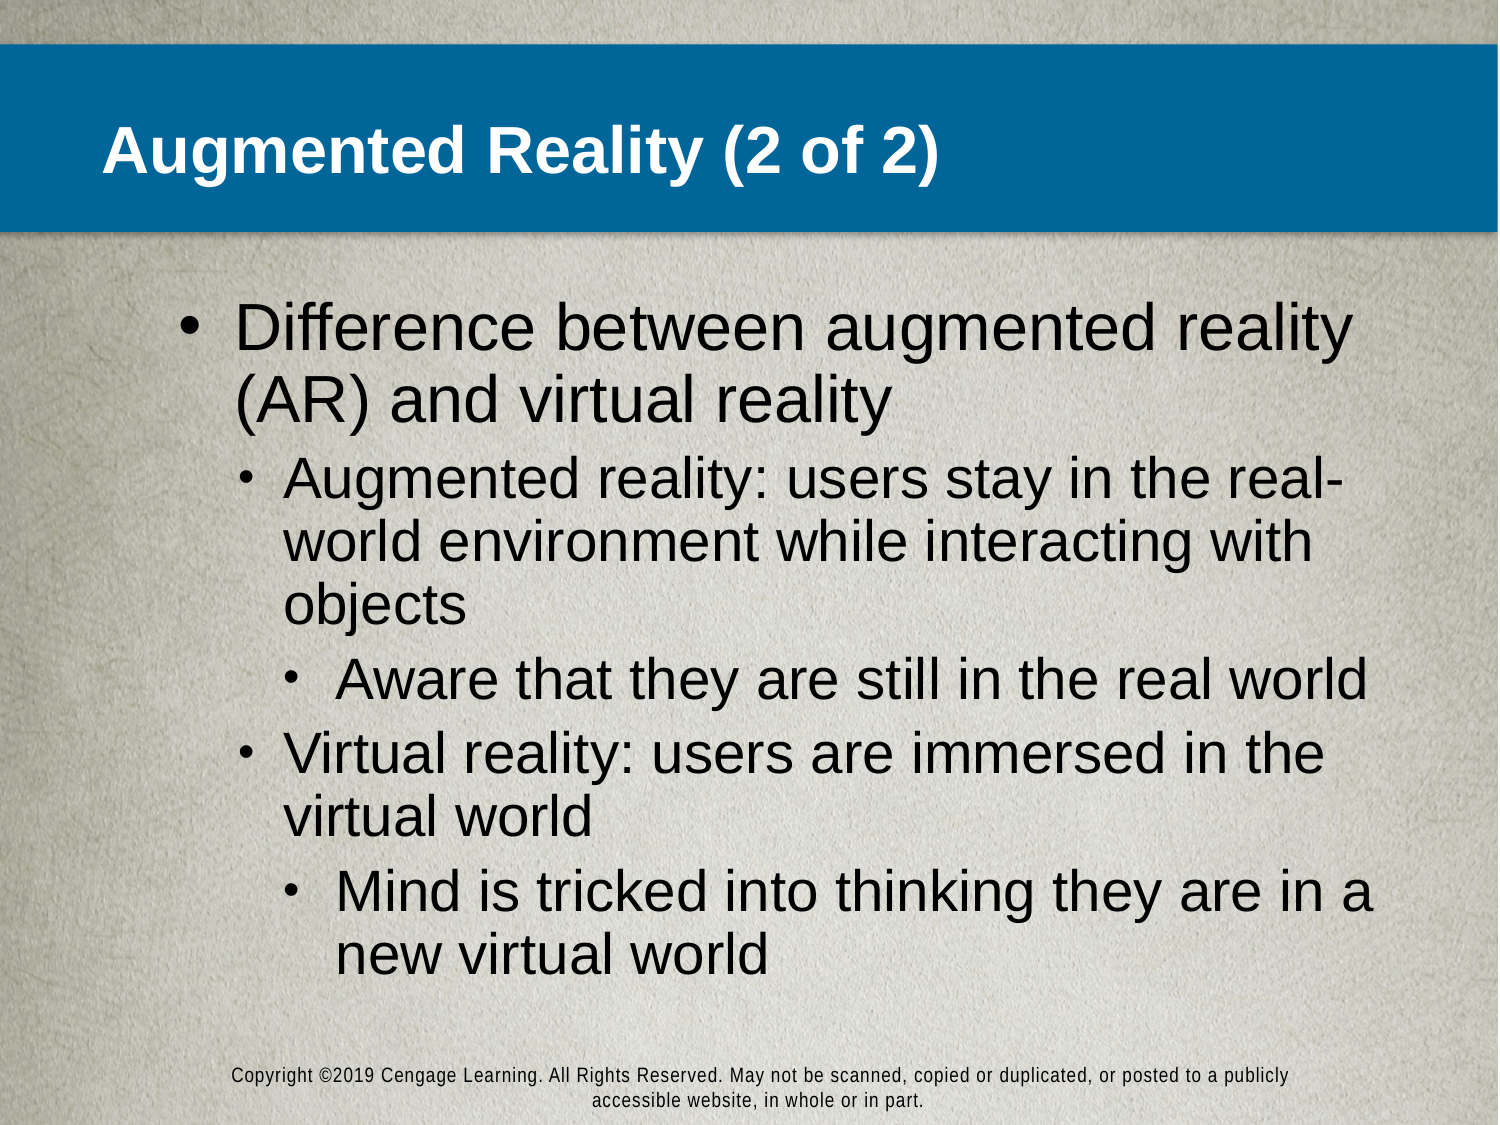

# Augmented Reality (2 of 2)
Difference between augmented reality (AR) and virtual reality
Augmented reality: users stay in the real-world environment while interacting with objects
Aware that they are still in the real world
Virtual reality: users are immersed in the virtual world
Mind is tricked into thinking they are in a new virtual world